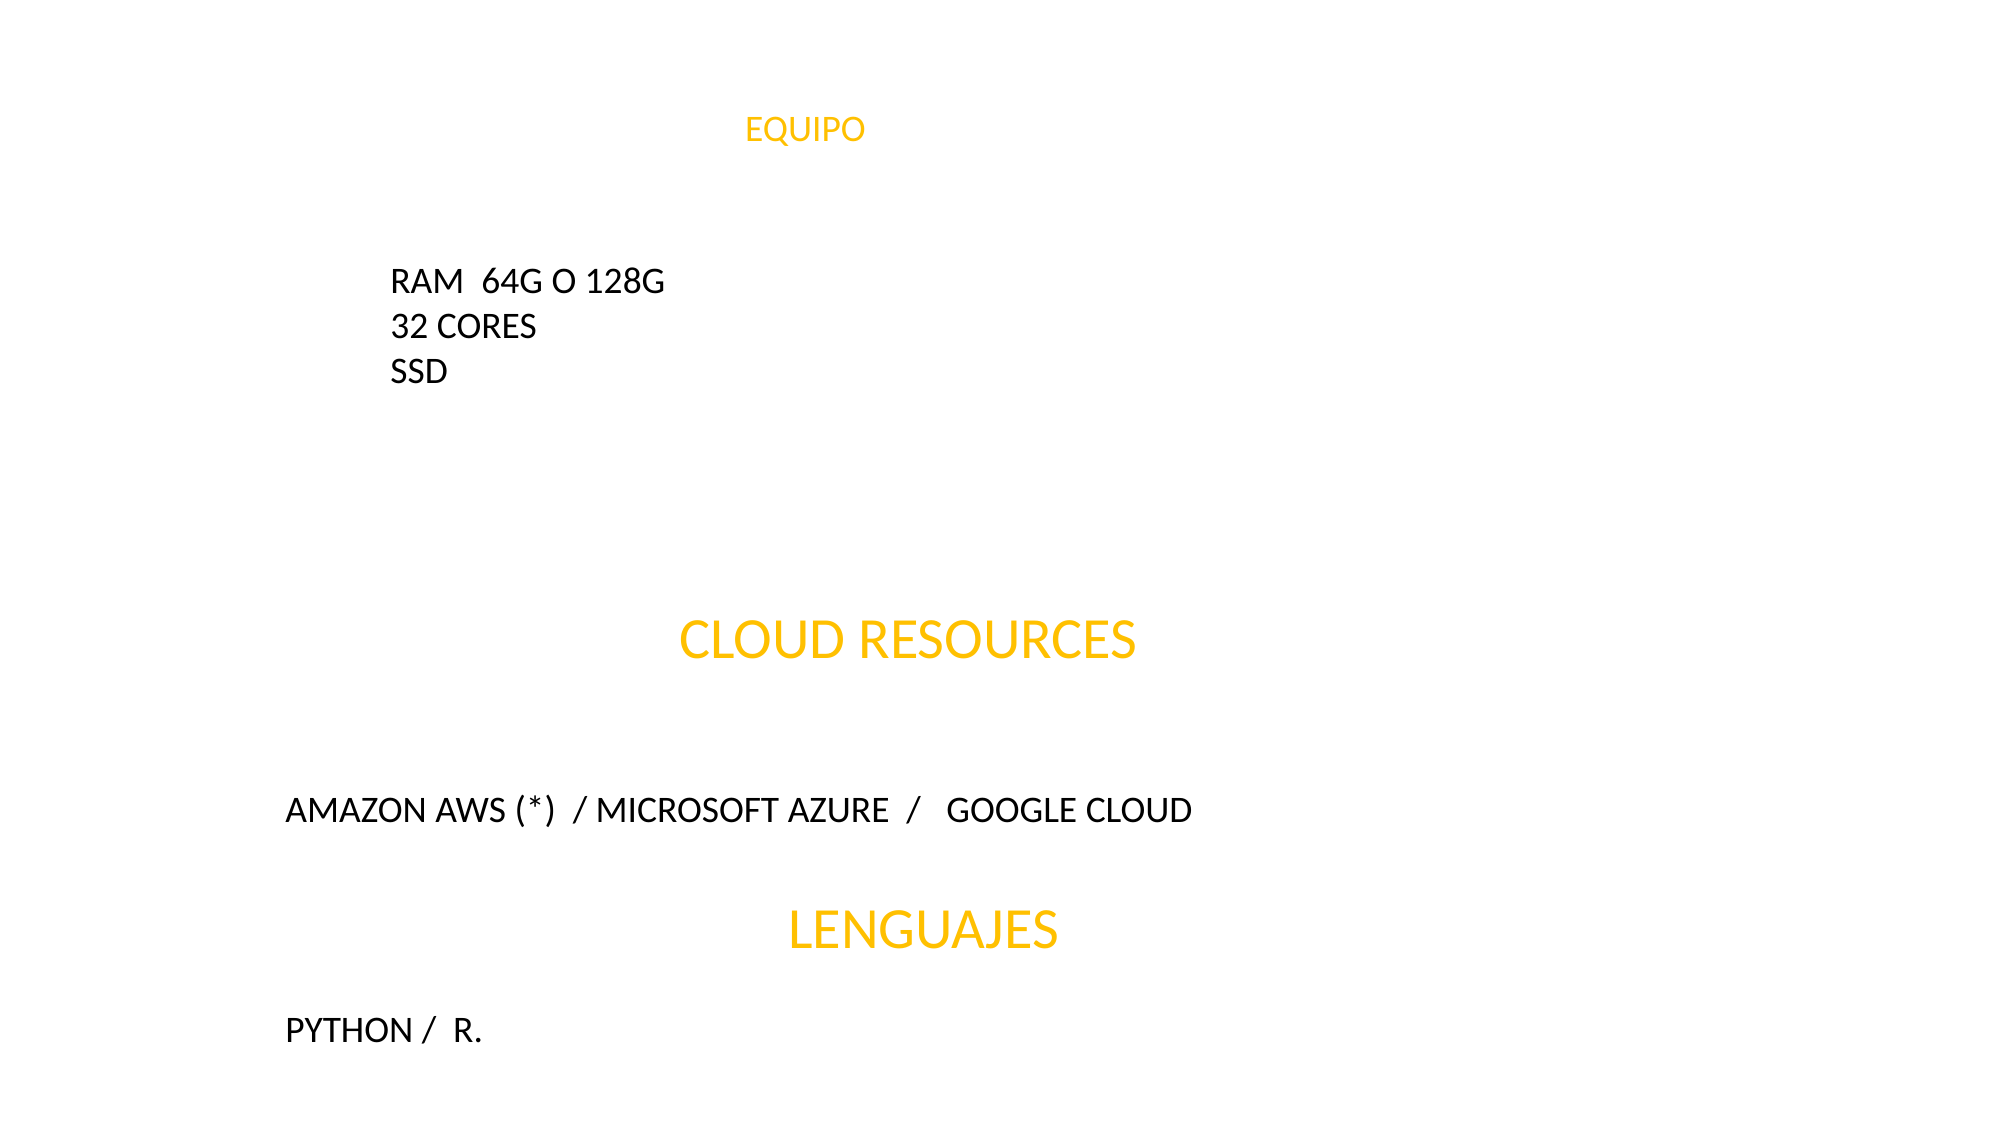

EQUIPO
RAM  64G O 128G
32 CORES
SSD

CLOUD RESOURCES
AMAZON AWS (*)  / MICROSOFT AZURE  /   GOOGLE CLOUD
LENGUAJES
PYTHON /  R.